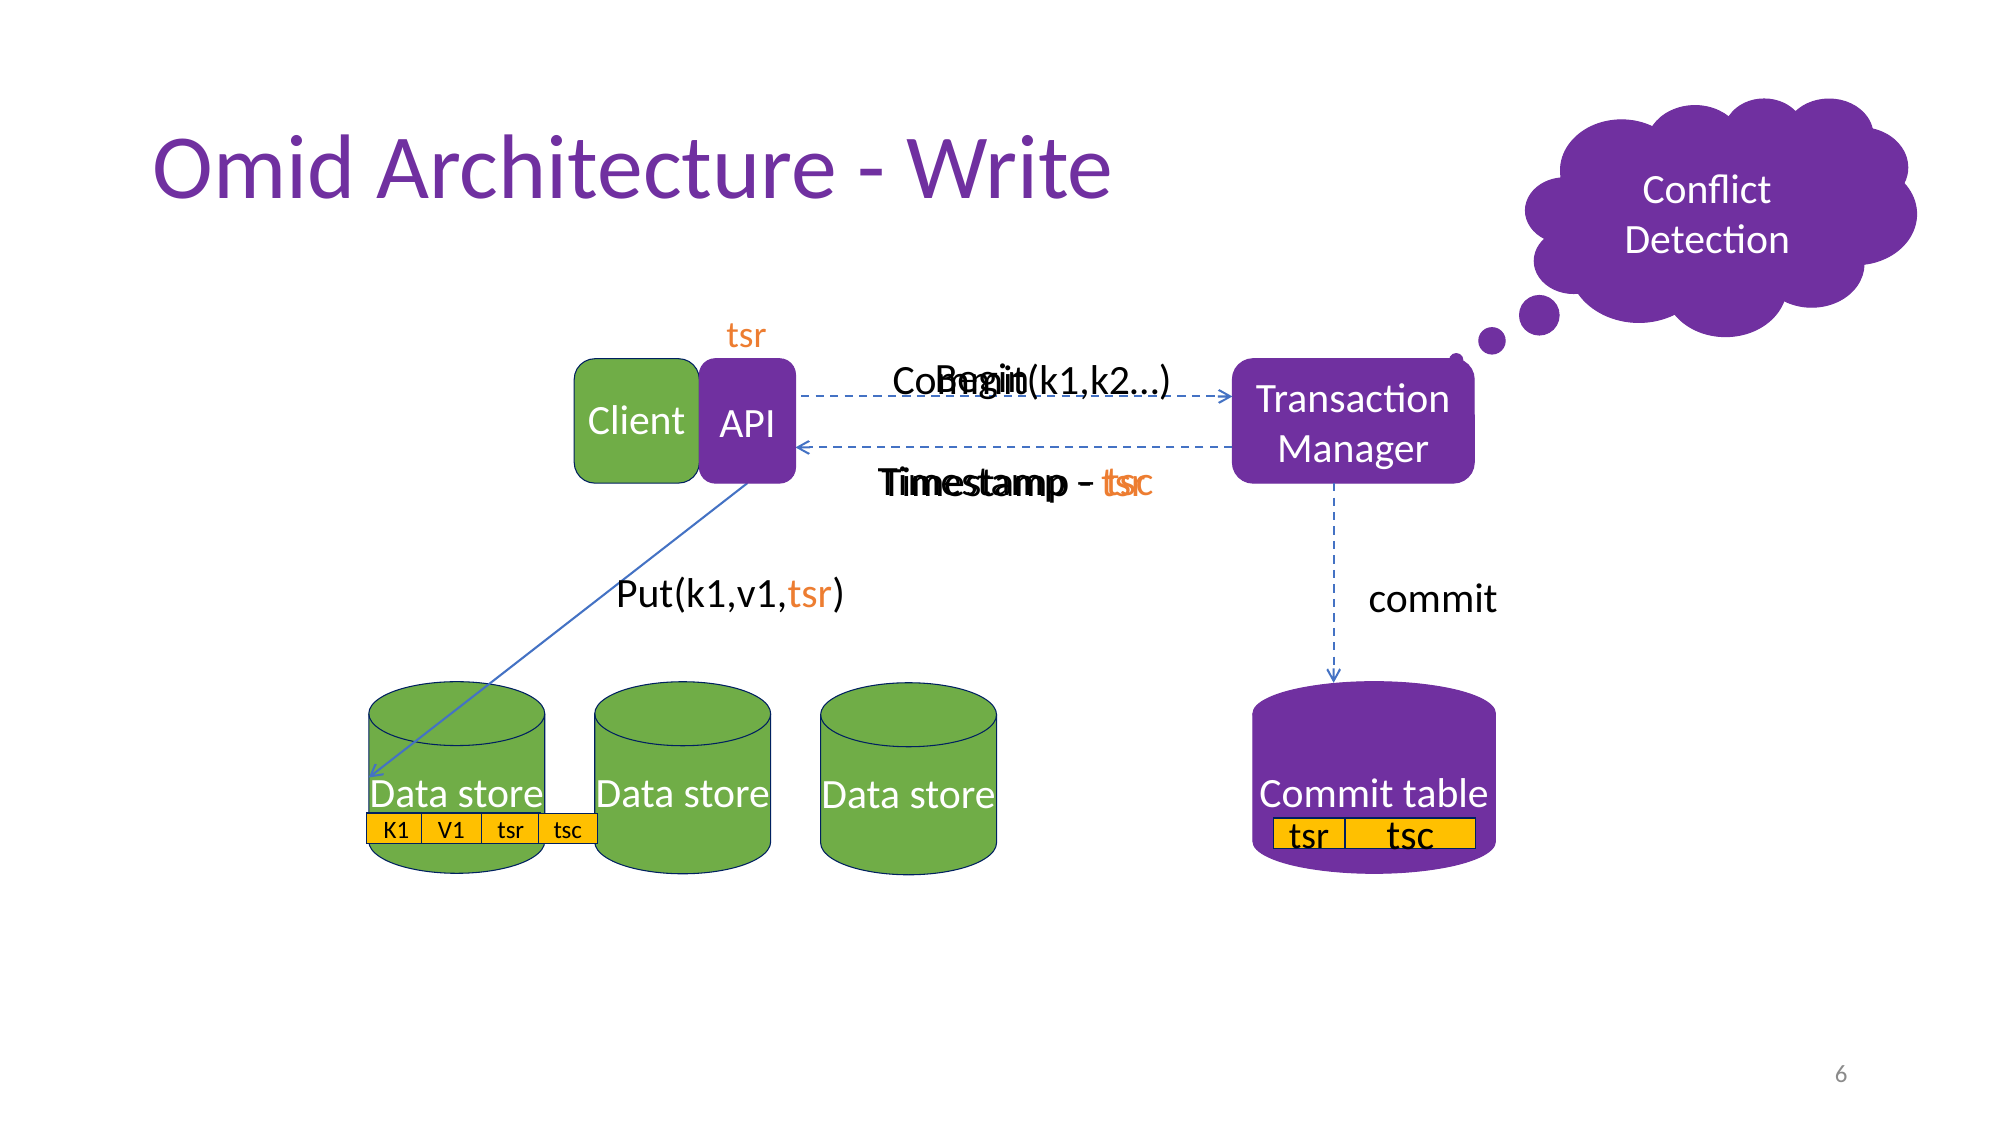

# Omid Architecture - Write
Conflict Detection
tsr
Begin
Commit(k1,k2…)
Client
API
Transaction Manager
Timestamp – tsc
Timestamp - tsr
Put(k1,v1,tsr)
commit
Data store
Data store
Commit table
Data store
V1
tsr
K1
tsc
tsr
tsc
6